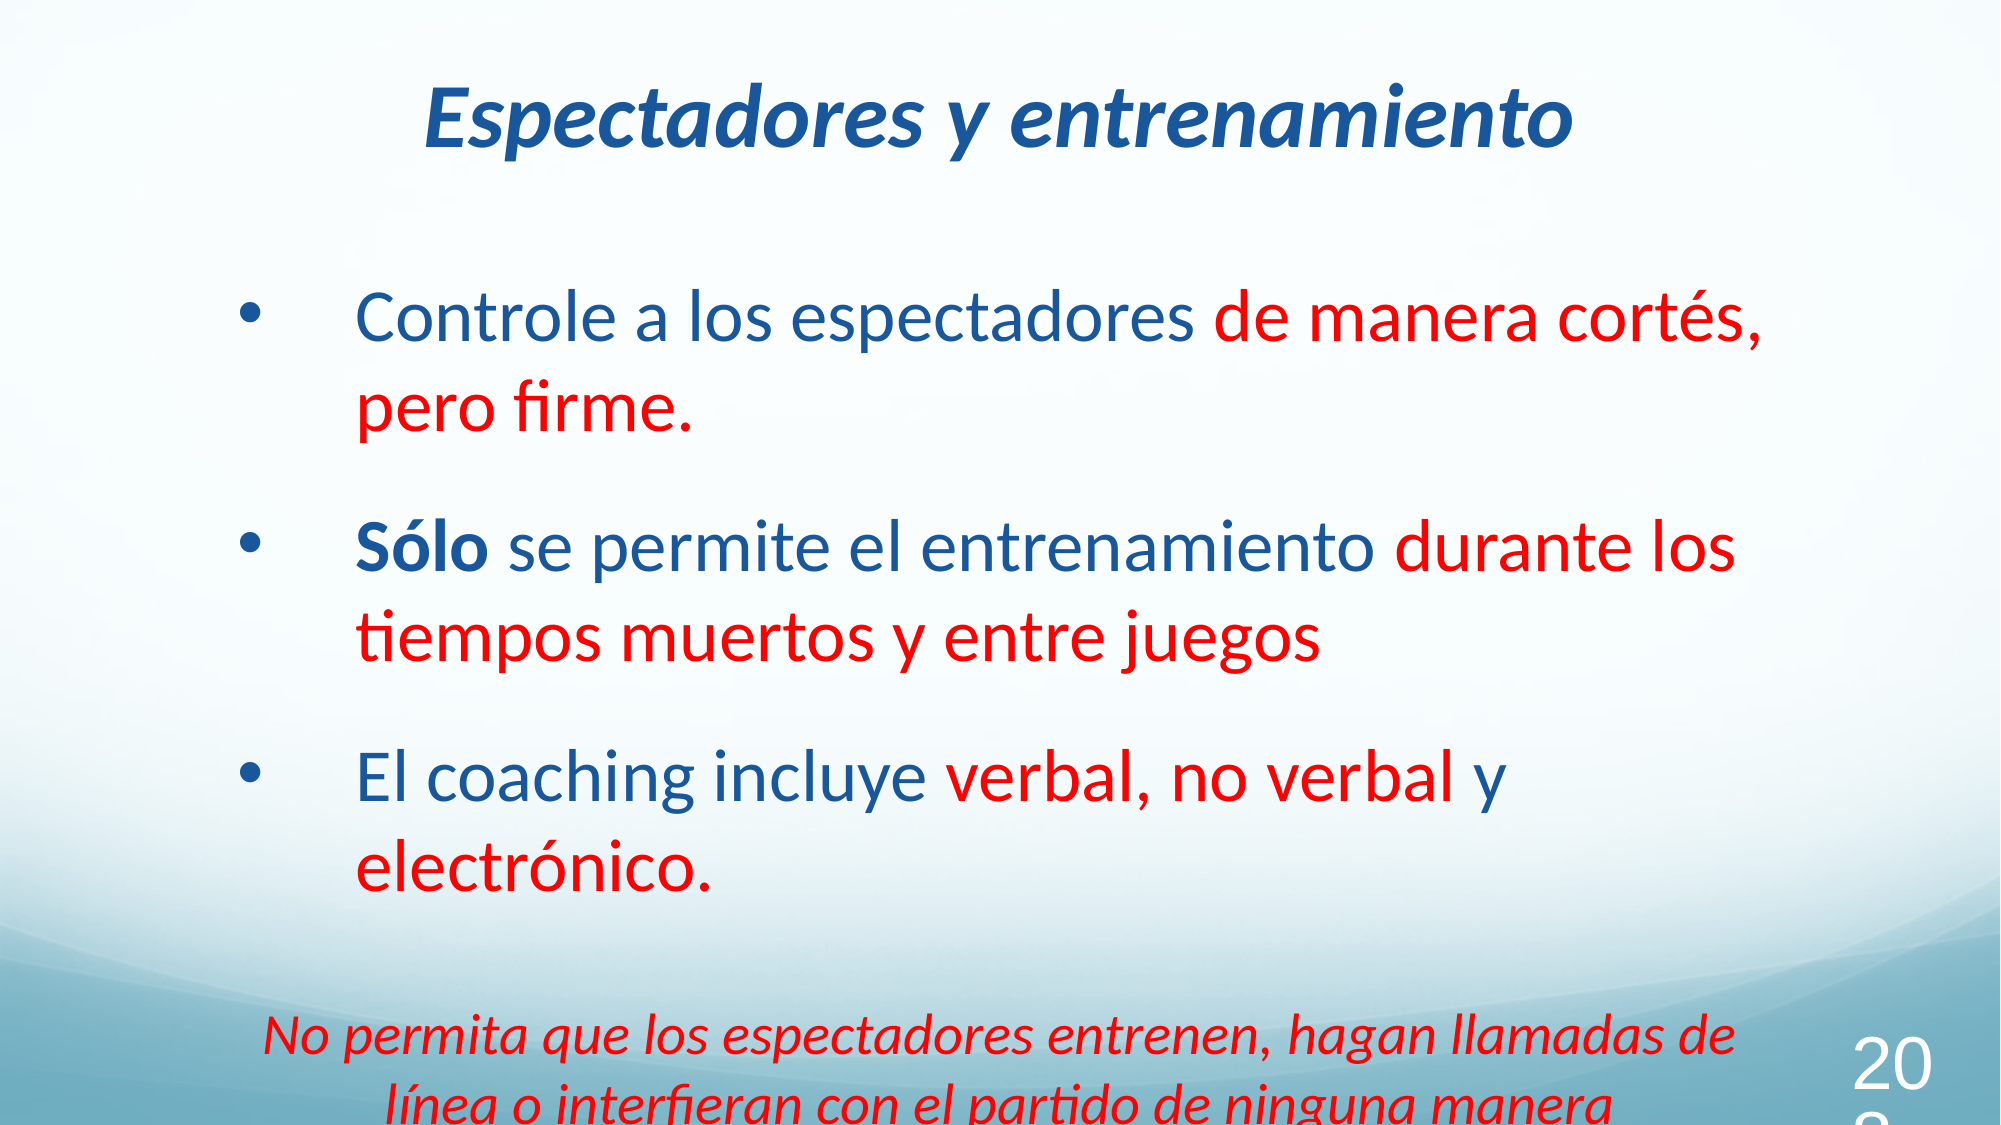

Espectadores y entrenamiento

Controle a los espectadores de manera cortés, pero firme.

Sólo se permite el entrenamiento durante los tiempos muertos y entre juegos

El coaching incluye verbal, no verbal y electrónico.

No permita que los espectadores entrenen, hagan llamadas de línea o interfieran con el partido de ninguna manera
208